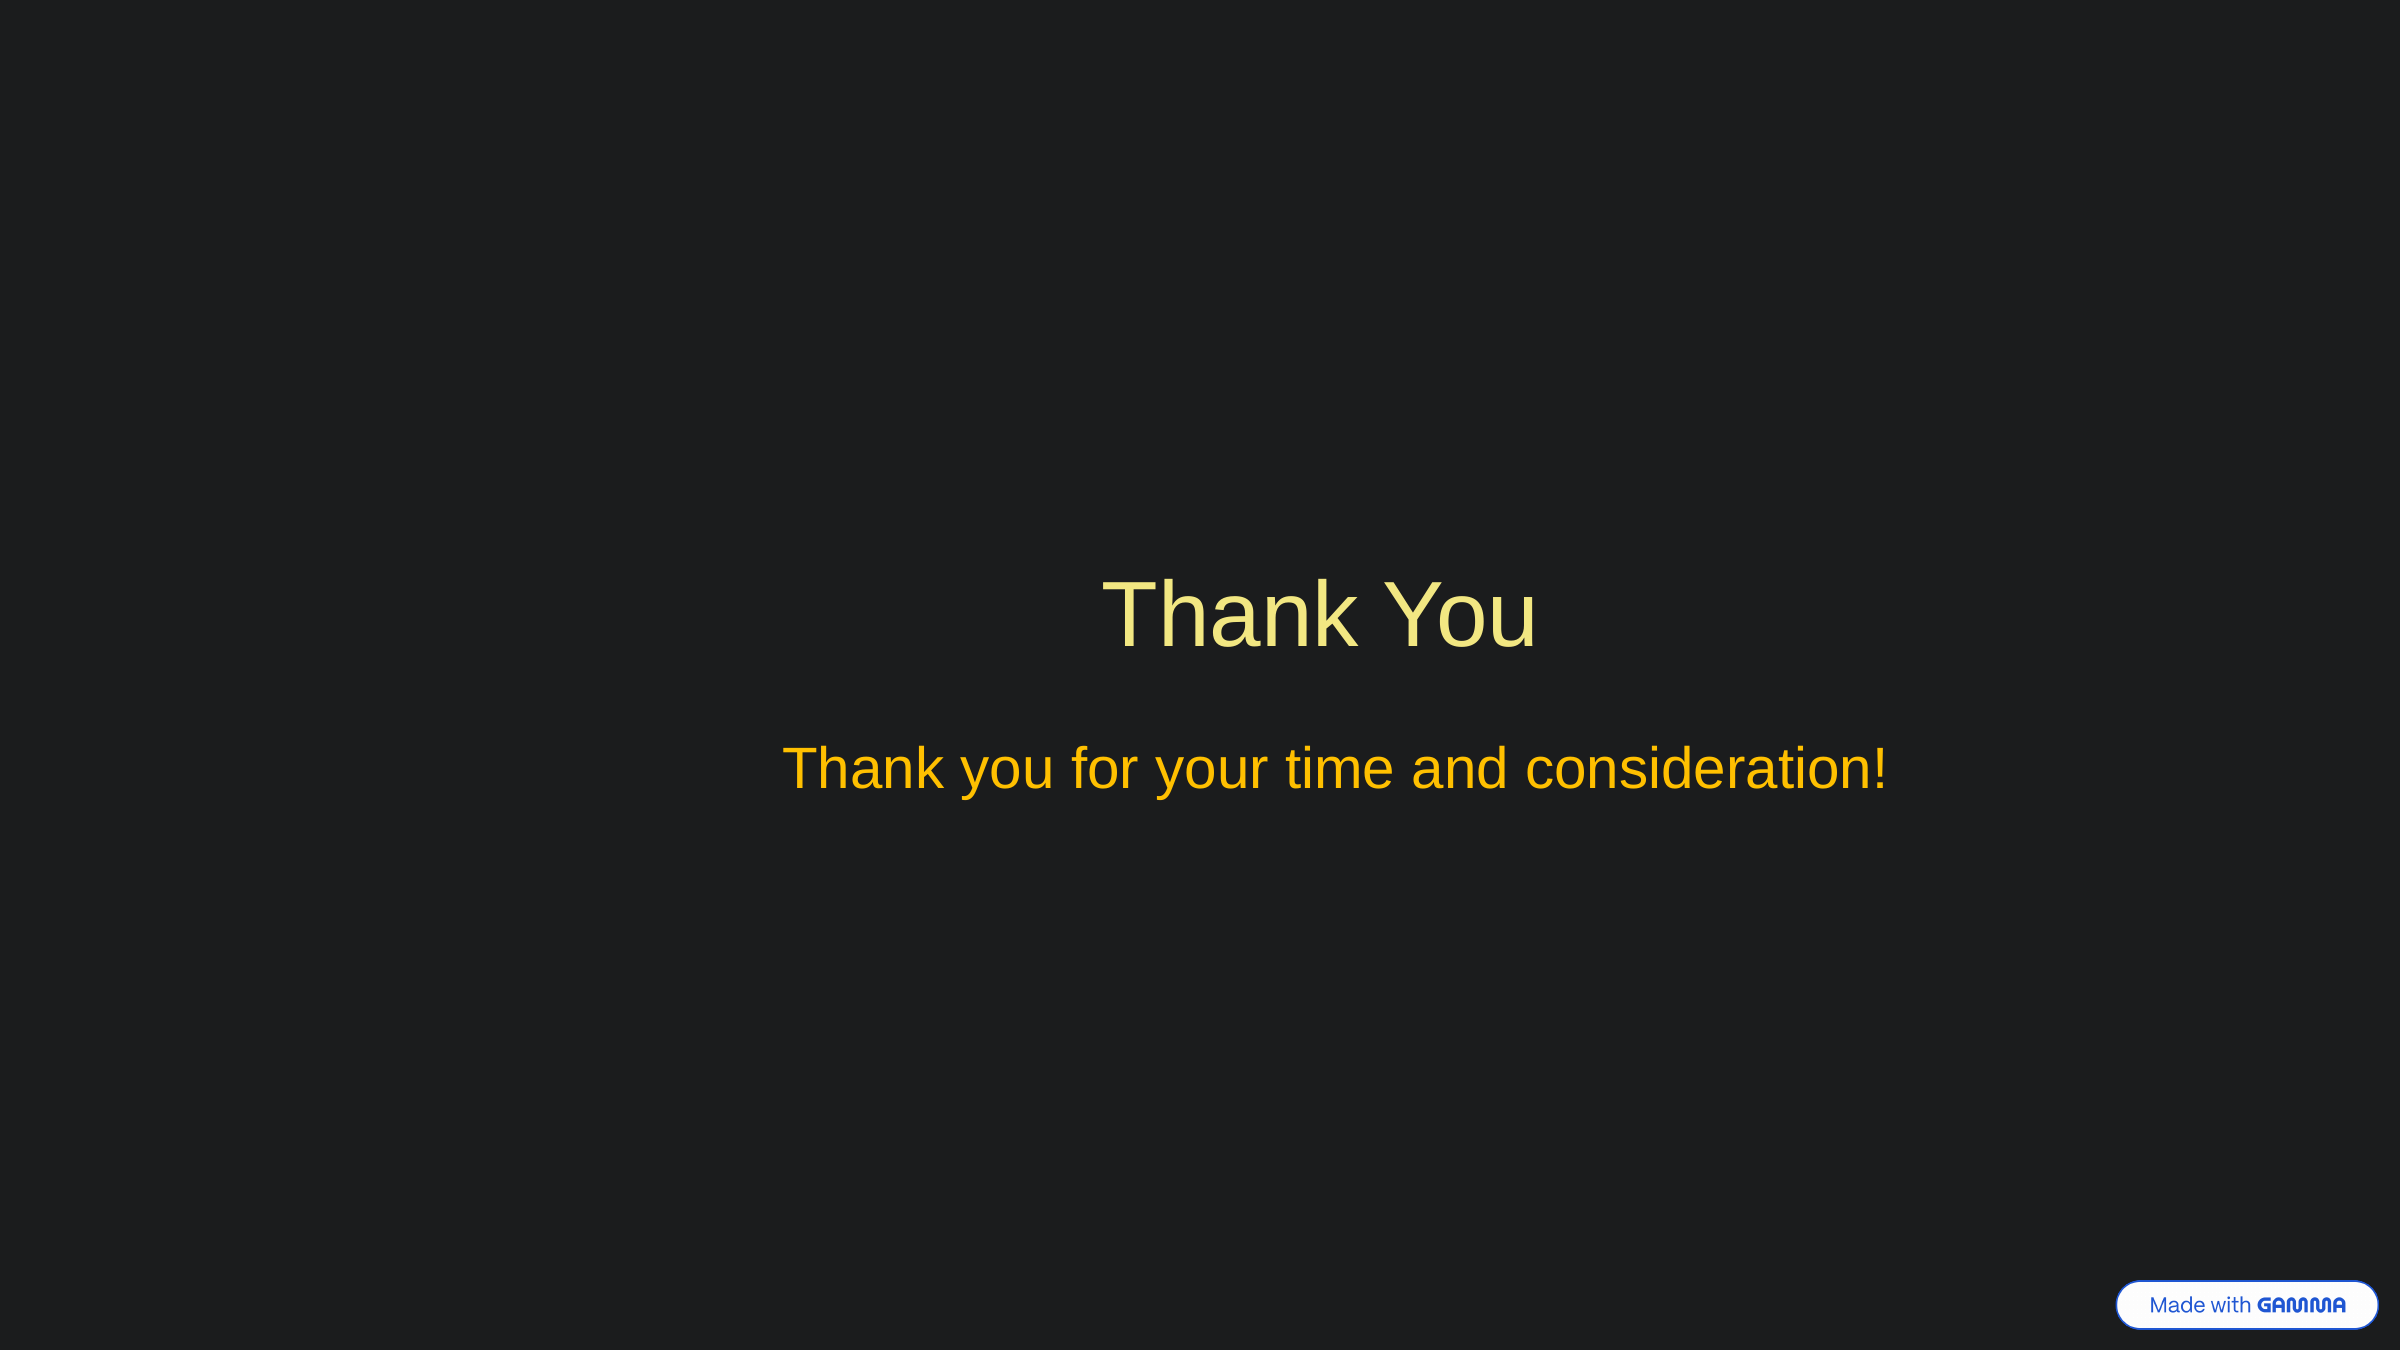

Thank You
                                             Thank you for your time and consideration!